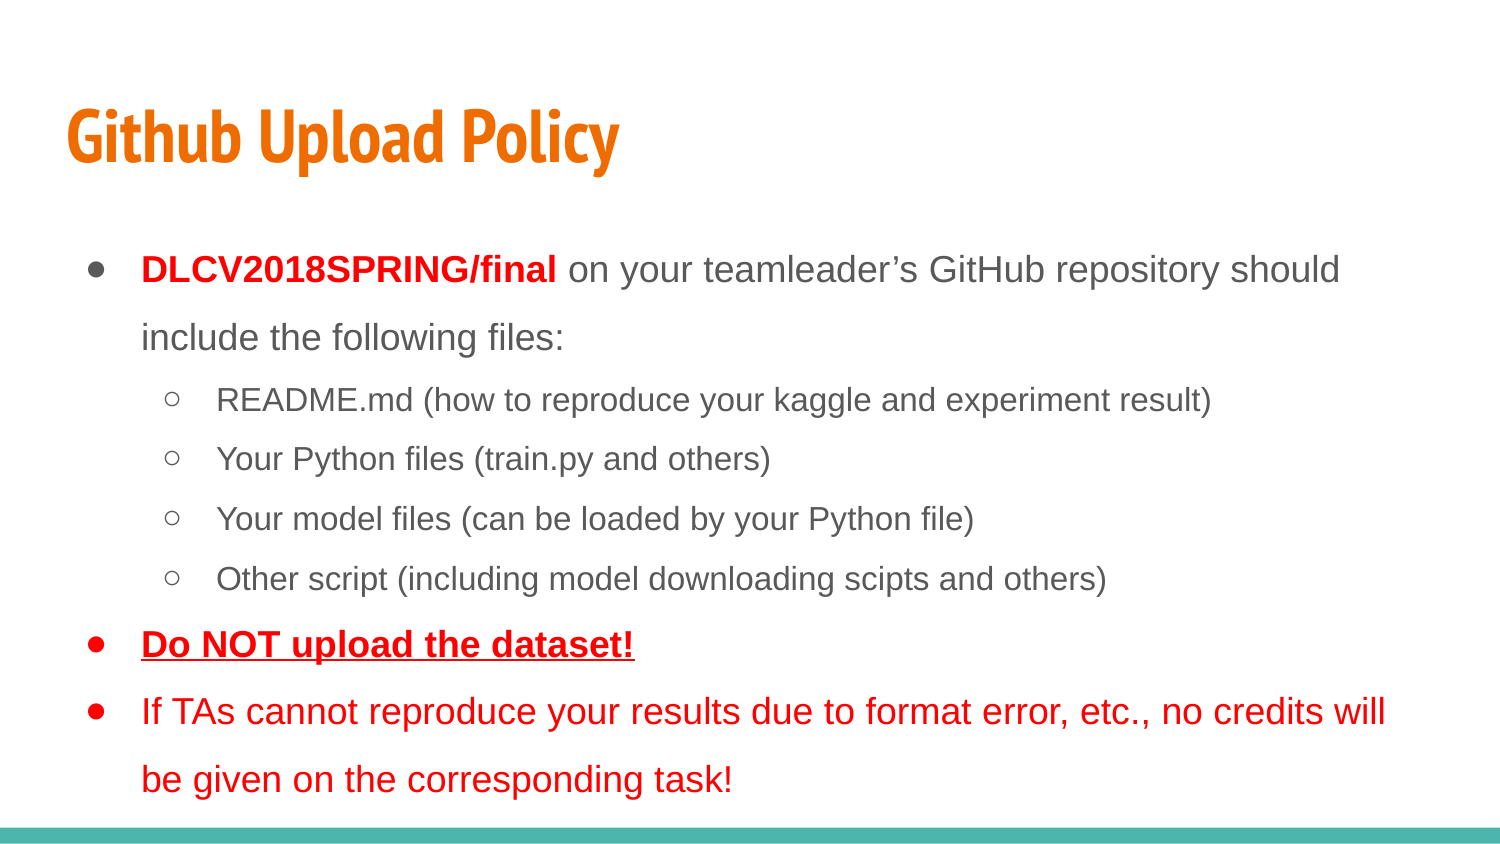

# Github Upload Policy
DLCV2018SPRING/final on your teamleader’s GitHub repository should include the following files:
README.md (how to reproduce your kaggle and experiment result)
Your Python files (train.py and others)
Your model files (can be loaded by your Python file)
Other script (including model downloading scipts and others)
Do NOT upload the dataset!
If TAs cannot reproduce your results due to format error, etc., no credits will be given on the corresponding task!